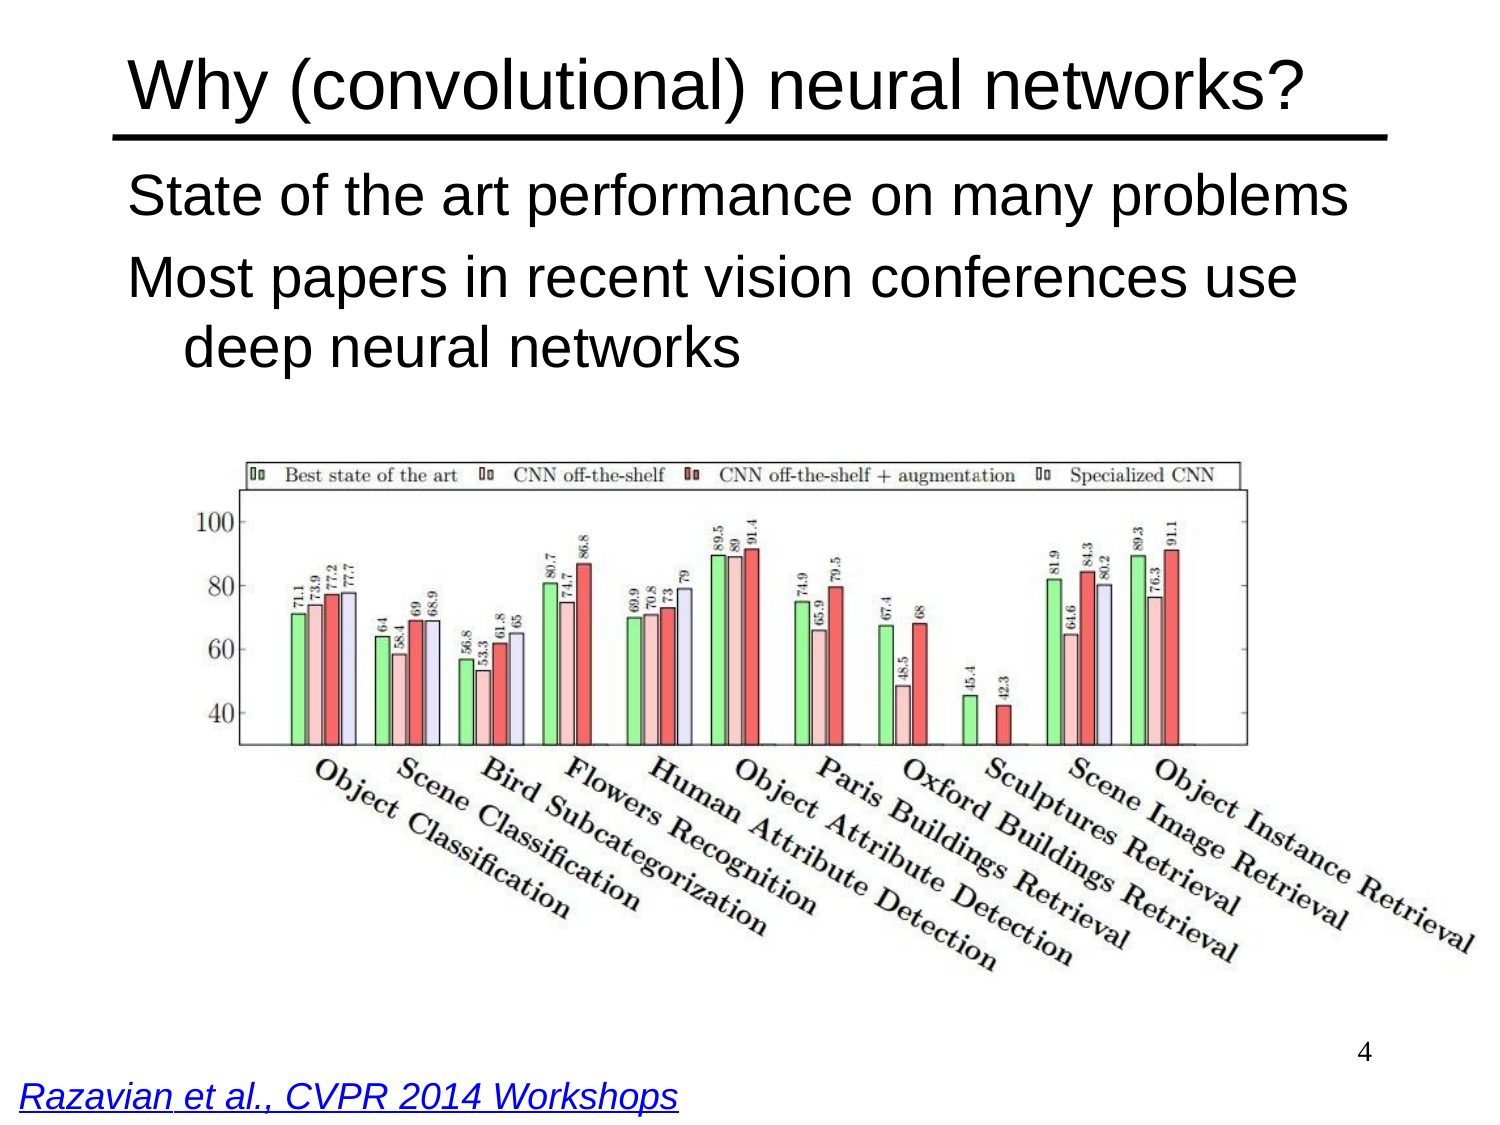

# Why (convolutional) neural networks?
State of the art performance on many problems
Most papers in recent vision conferences use deep neural networks

4
Razavian et al., CVPR 2014 Workshops